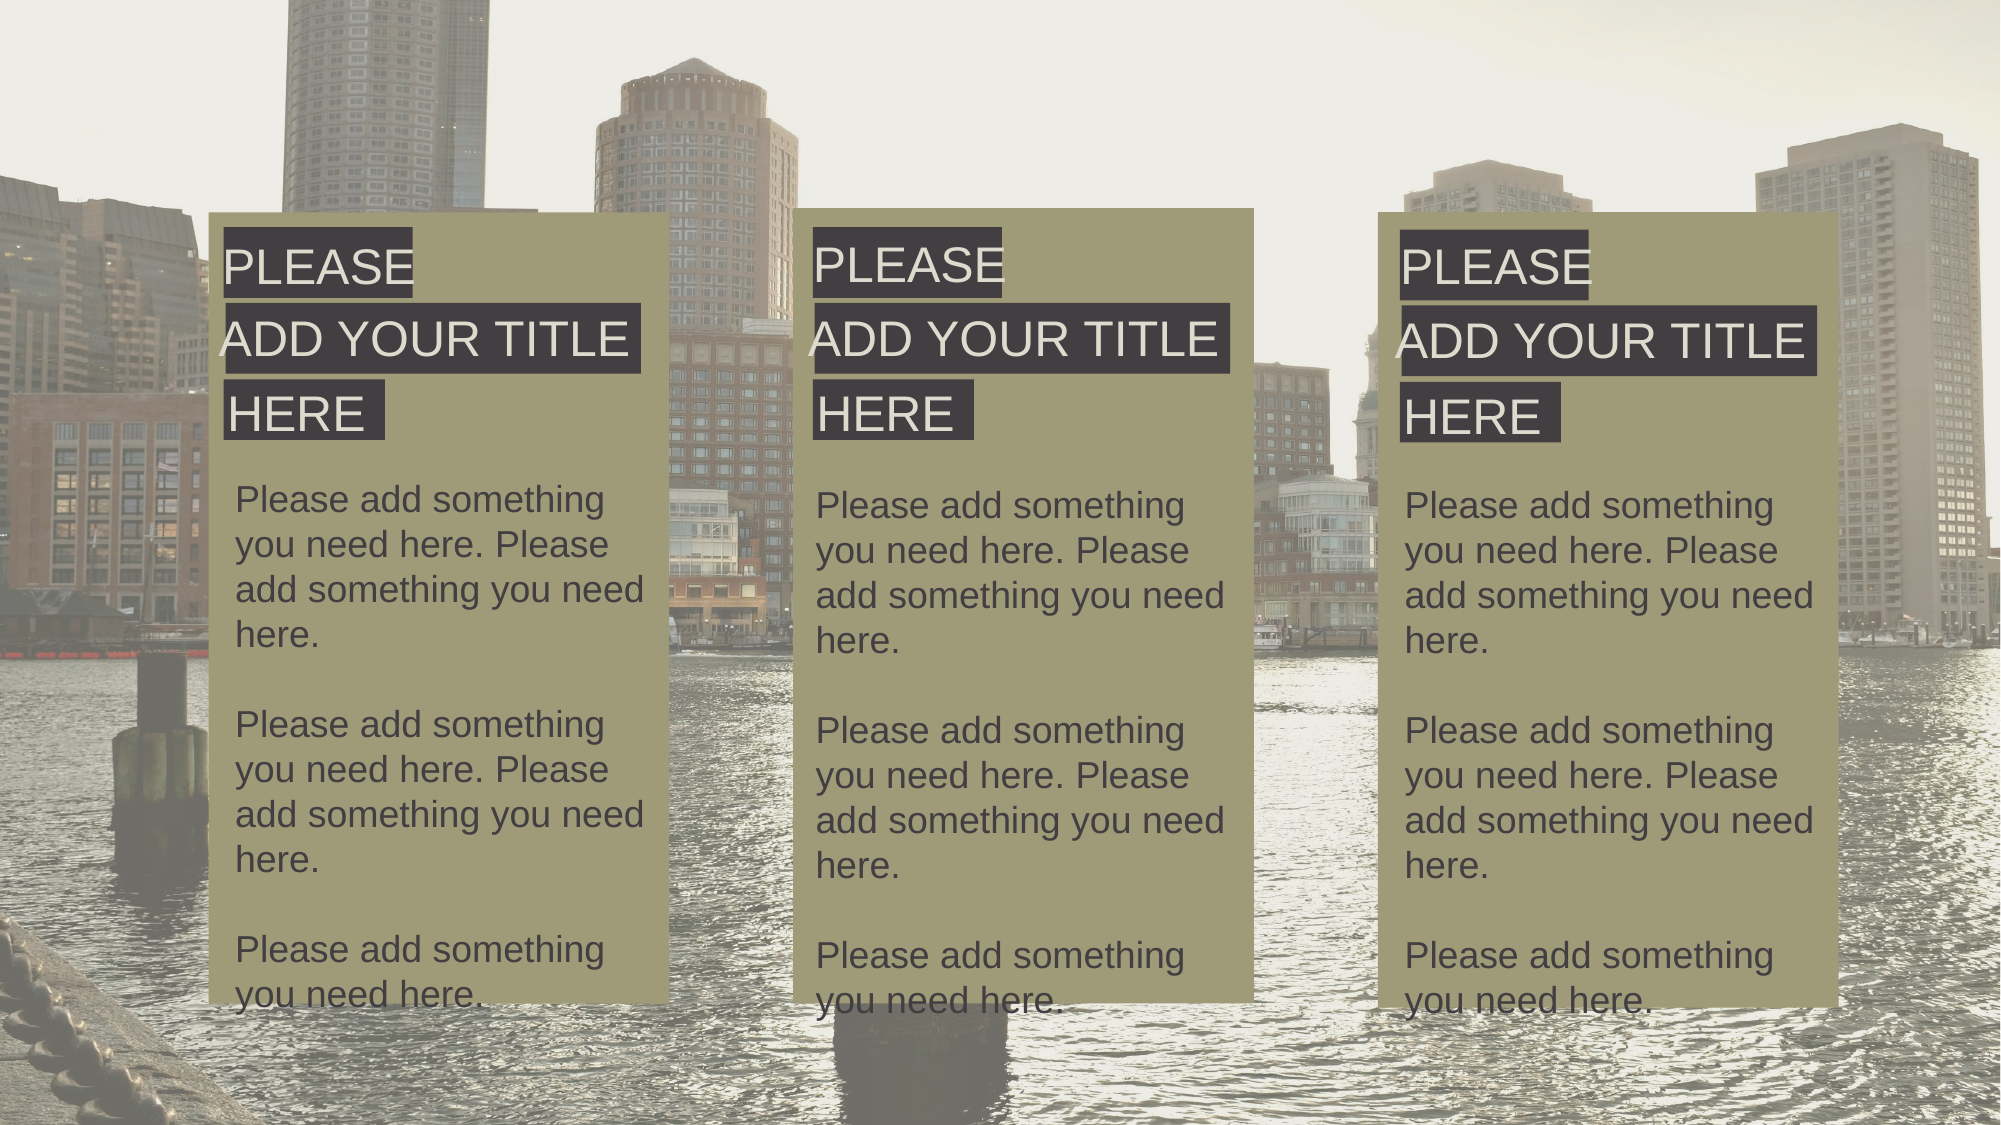

PLEASE
PLEASE

PLEASE

ADD YOUR TITLE
ADD YOUR TITLE
ADD YOUR TITLE

HERE
HERE
HERE

Please add something you need here. Please add something you need here.

Please add something you need here. Please add something you need here.

Please add something you need here.
Please add something you need here. Please add something you need here.

Please add something you need here. Please add something you need here.

Please add something you need here.
Please add something you need here. Please add something you need here.

Please add something you need here. Please add something you need here.

Please add something you need here.